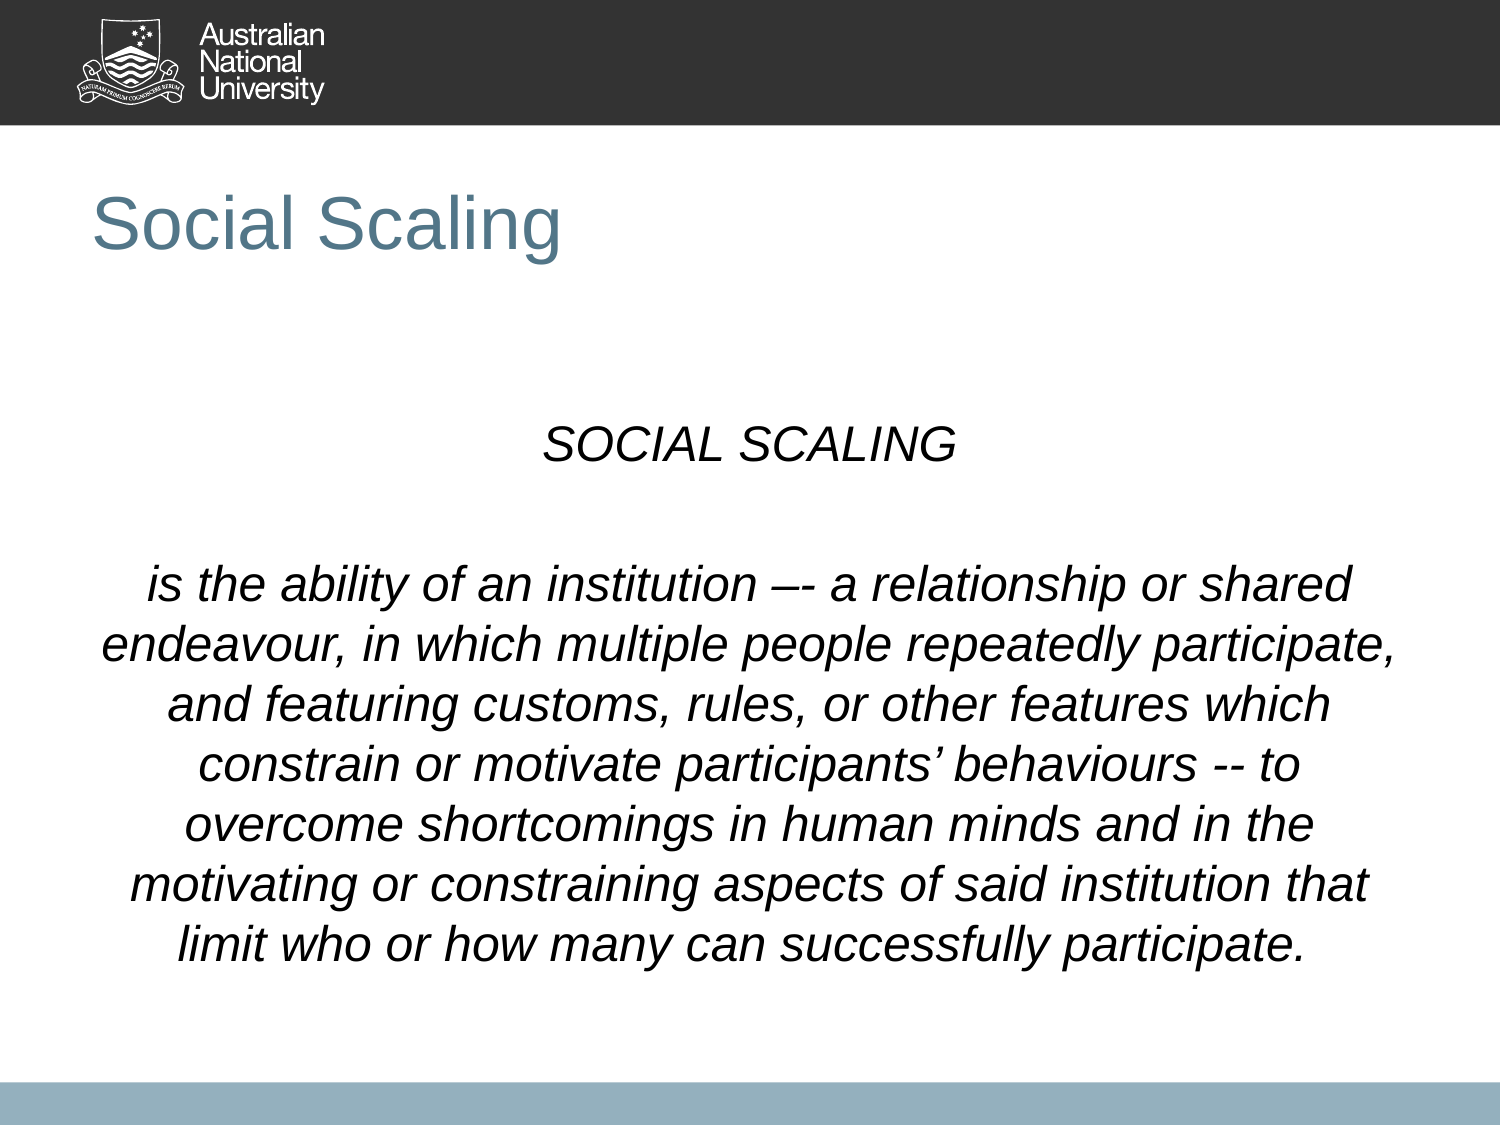

# Social Scaling

SOCIAL SCALING

is the ability of an institution –- a relationship or shared endeavour, in which multiple people repeatedly participate, and featuring customs, rules, or other features which constrain or motivate participants’ behaviours -- to overcome shortcomings in human minds and in the motivating or constraining aspects of said institution that limit who or how many can successfully participate.